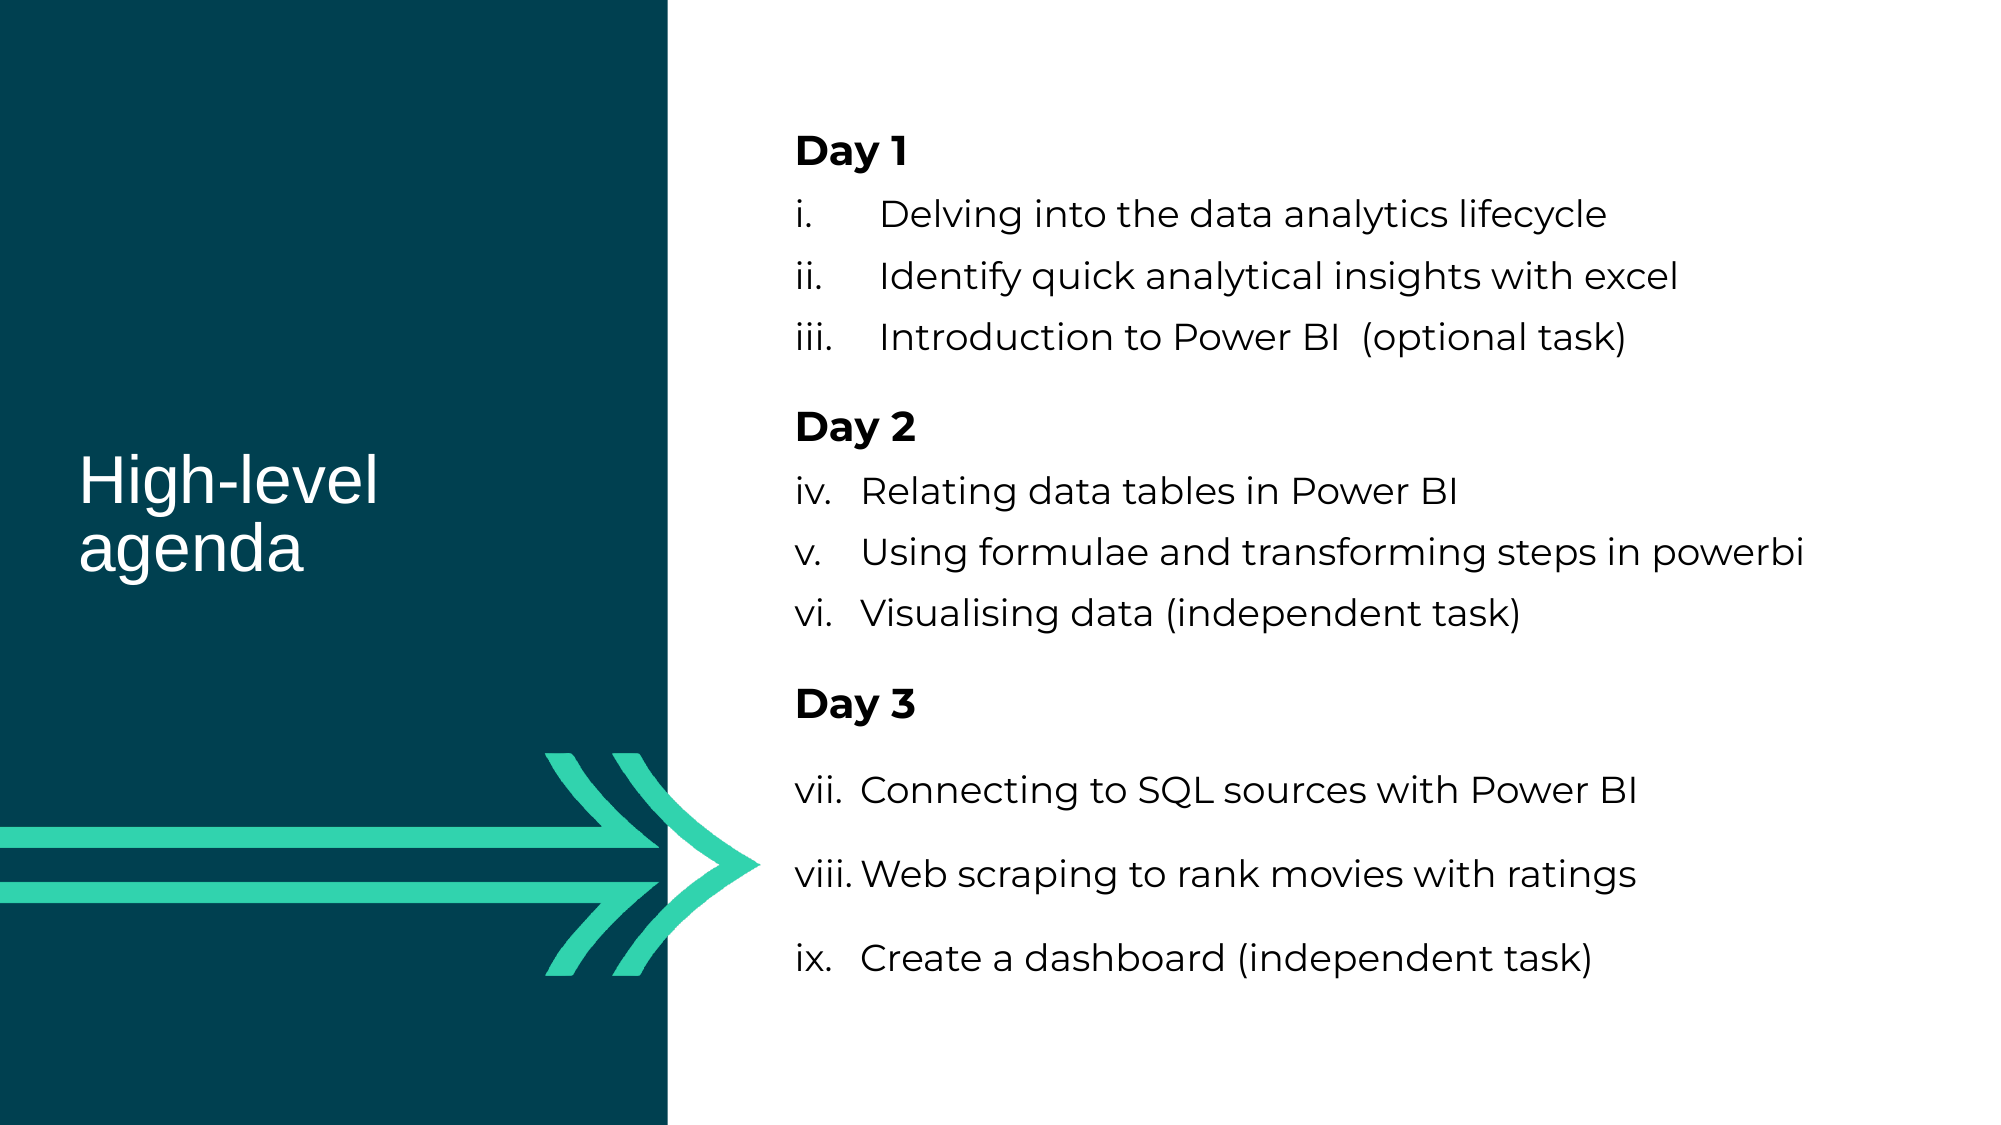

Day 1
Delving into the data analytics lifecycle
Identify quick analytical insights with excel
Introduction to Power BI  (optional task)
Day 2
Relating data tables in Power BI
Using formulae and transforming steps in powerbi
Visualising data (independent task)
Day 3
Connecting to SQL sources with Power BI
Web scraping to rank movies with ratings
Create a dashboard (independent task)

High-level agenda